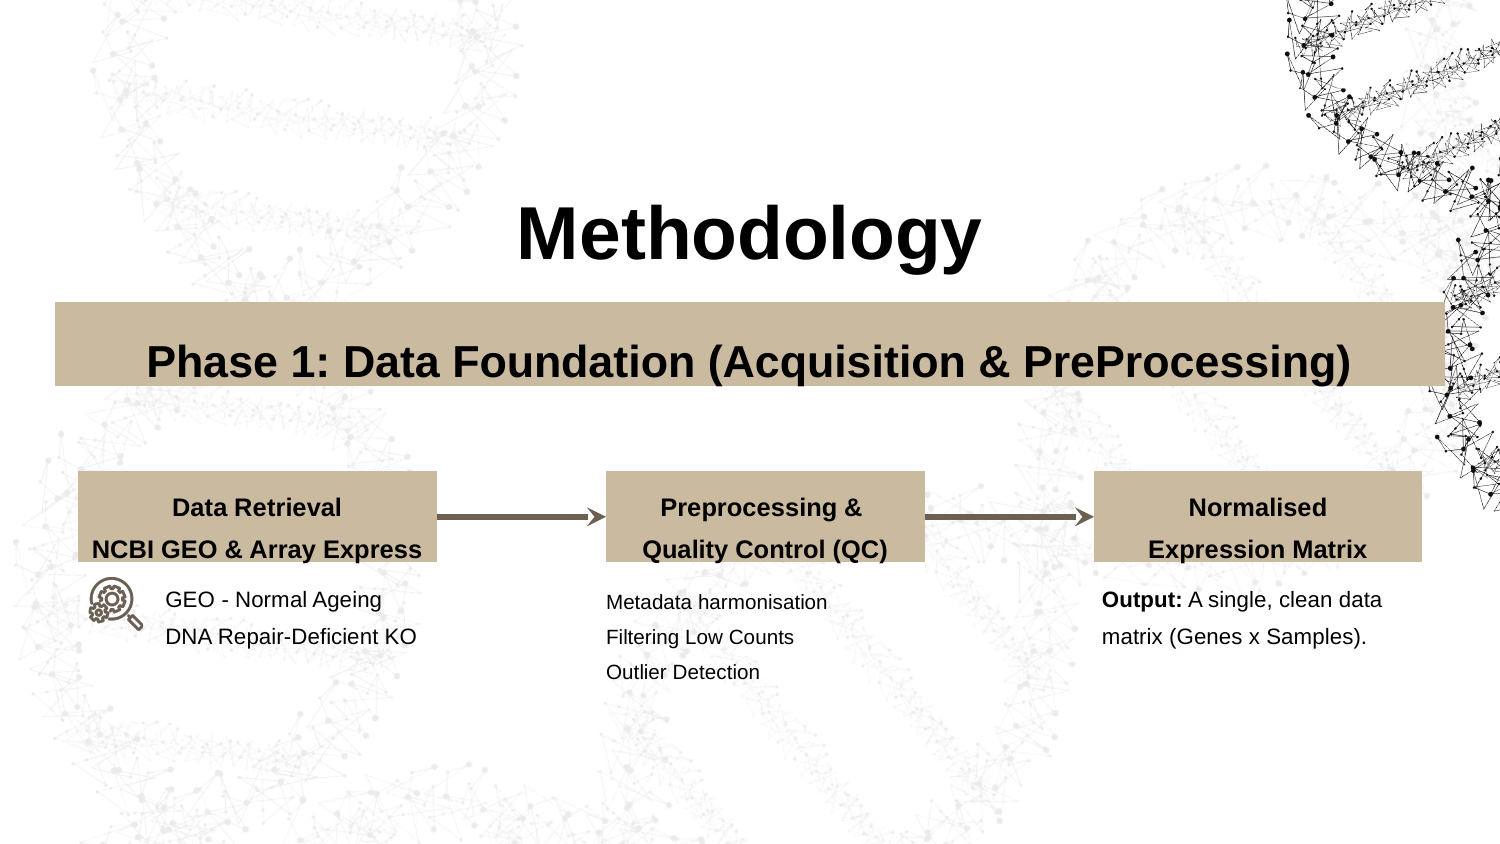

# Methodology

Phase 1: Data Foundation (Acquisition & PreProcessing)

Data Retrieval
NCBI GEO & Array Express
Preprocessing &
Quality Control (QC)
Normalised
Expression Matrix
GEO - Normal Ageing
DNA Repair-Deficient KO
Output: A single, clean data matrix (Genes x Samples).

Metadata harmonisation
Filtering Low Counts
Outlier Detection